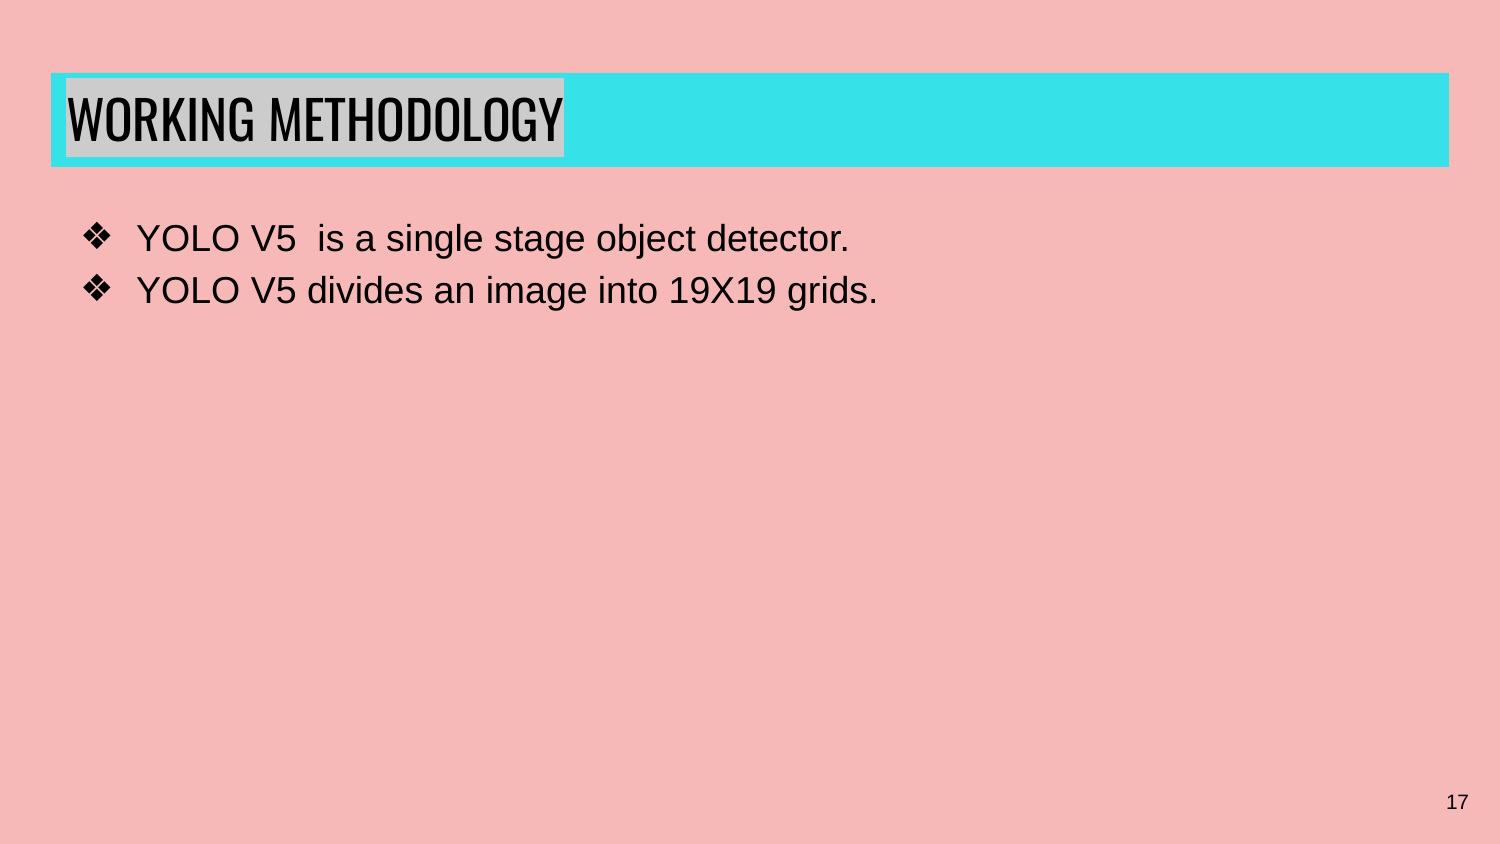

# WORKING METHODOLOGY

YOLO V5  is a single stage object detector.
YOLO V5 divides an image into 19X19 grids.

17